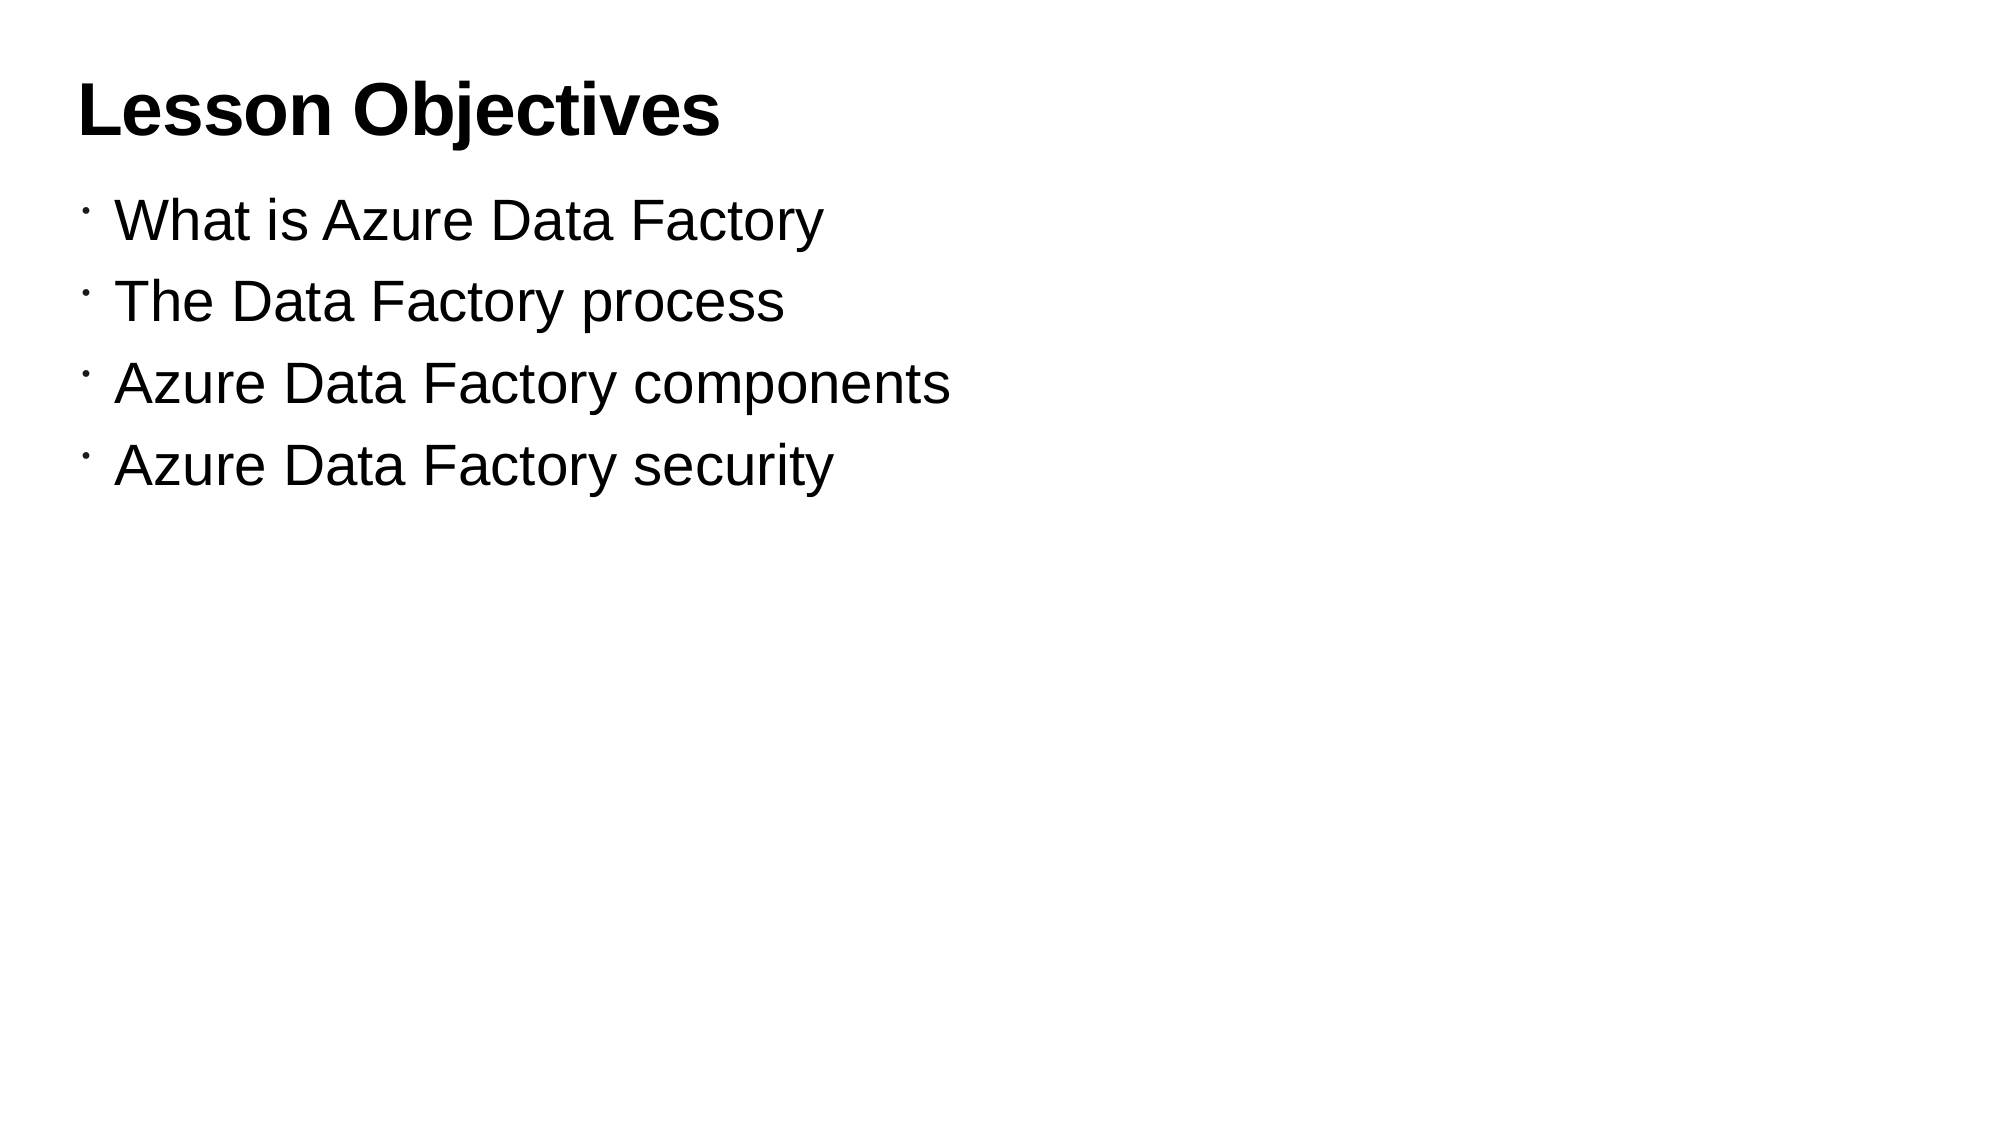

# Lesson Objectives
What is Azure Data Factory
The Data Factory process
Azure Data Factory components
Azure Data Factory security